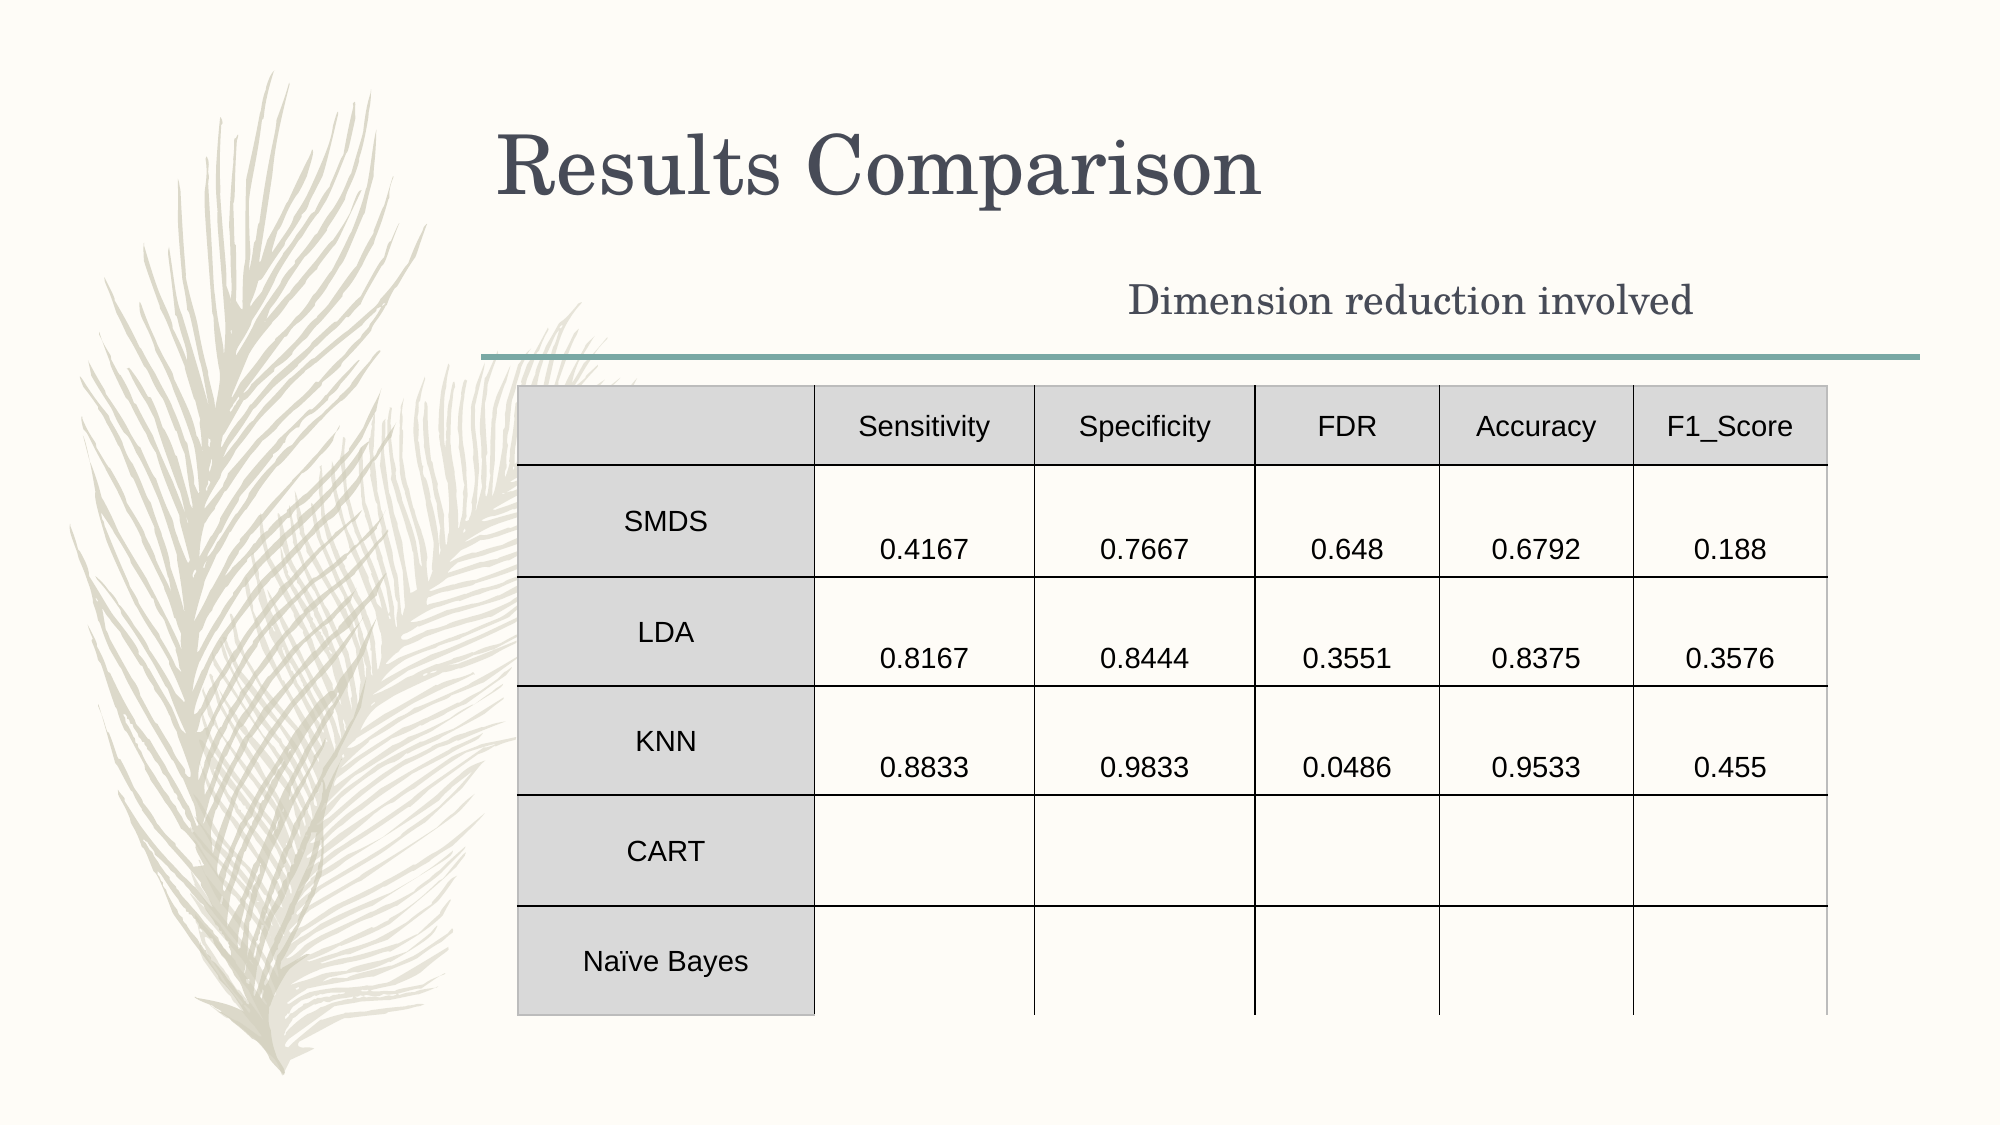

# Results Comparison Dimension reduction involved
|  | Sensitivity | Specificity | FDR | Accuracy | F1\_Score |
| --- | --- | --- | --- | --- | --- |
| SMDS |  |  |  |  |  |
|  | 0.4167 | 0.7667 | 0.648 | 0.6792 | 0.188 |
| LDA |  |  |  |  |  |
|  | 0.8167 | 0.8444 | 0.3551 | 0.8375 | 0.3576 |
| KNN |  |  |  |  |  |
|  | 0.8833 | 0.9833 | 0.0486 | 0.9533 | 0.455 |
| CART |  |  |  |  |  |
| Naïve Bayes |  |  |  |  |  |
|  |  |  |  |  |  |